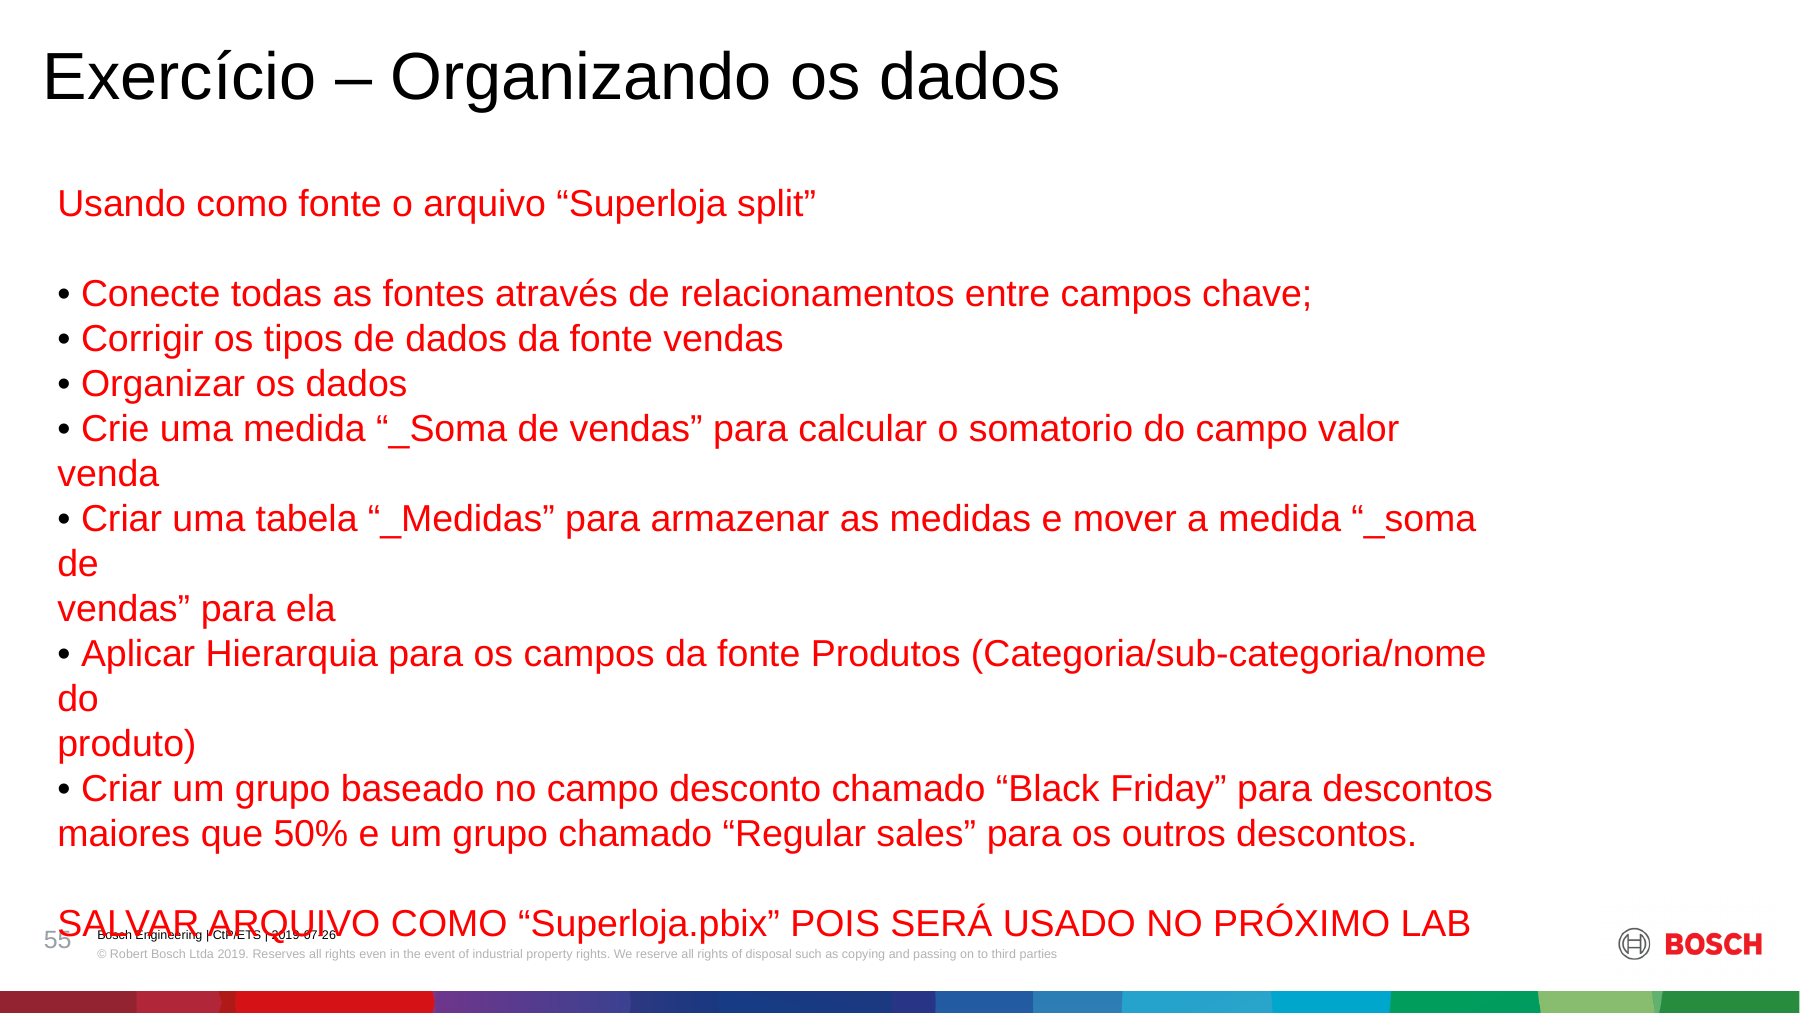

Exercício – Organizando os dados
Usando como fonte o arquivo “Superloja split”

• Conecte todas as fontes através de relacionamentos entre campos chave;
• Corrigir os tipos de dados da fonte vendas
• Organizar os dados
• Crie uma medida “_Soma de vendas” para calcular o somatorio do campo valor venda
• Criar uma tabela “_Medidas” para armazenar as medidas e mover a medida “_soma de
vendas” para ela
• Aplicar Hierarquia para os campos da fonte Produtos (Categoria/sub-categoria/nome do
produto)
• Criar um grupo baseado no campo desconto chamado “Black Friday” para descontos
maiores que 50% e um grupo chamado “Regular sales” para os outros descontos.

SALVAR ARQUIVO COMO “Superloja.pbix” POIS SERÁ USADO NO PRÓXIMO LAB
55